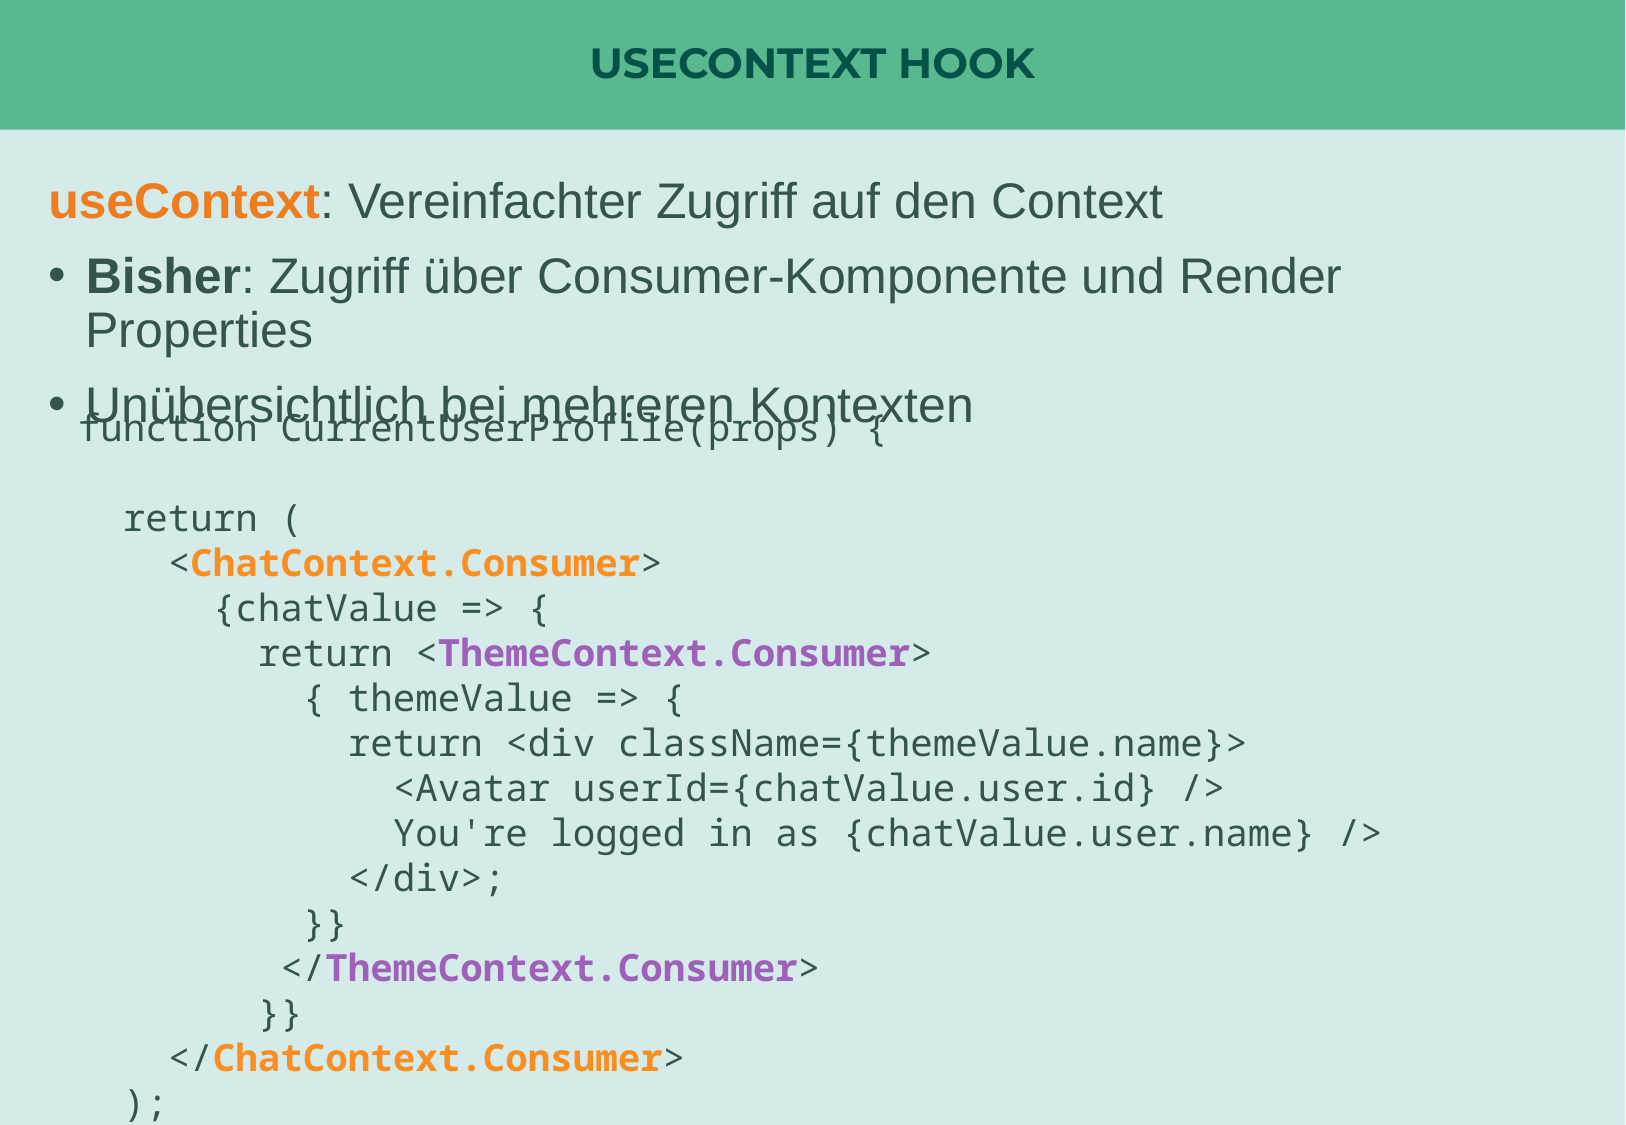

# useContext Hook
useContext: Vereinfachter Zugriff auf den Context
Bisher: Zugriff über Consumer-Komponente und Render Properties
Unübersichtlich bei mehreren Kontexten

function CurrentUserProfile(props) {

  return (
    <ChatContext.Consumer>
      {chatValue => {
        return <ThemeContext.Consumer>
          { themeValue => {
            return <div className={themeValue.name}>
              <Avatar userId={chatValue.user.id} />
              You're logged in as {chatValue.user.name} />
            </div>;
          }}
         </ThemeContext.Consumer>
        }}
    </ChatContext.Consumer>
  );
}
Beispiel: ChatPage oder Tabs

Beispiel: UserStatsPage für fetch ?